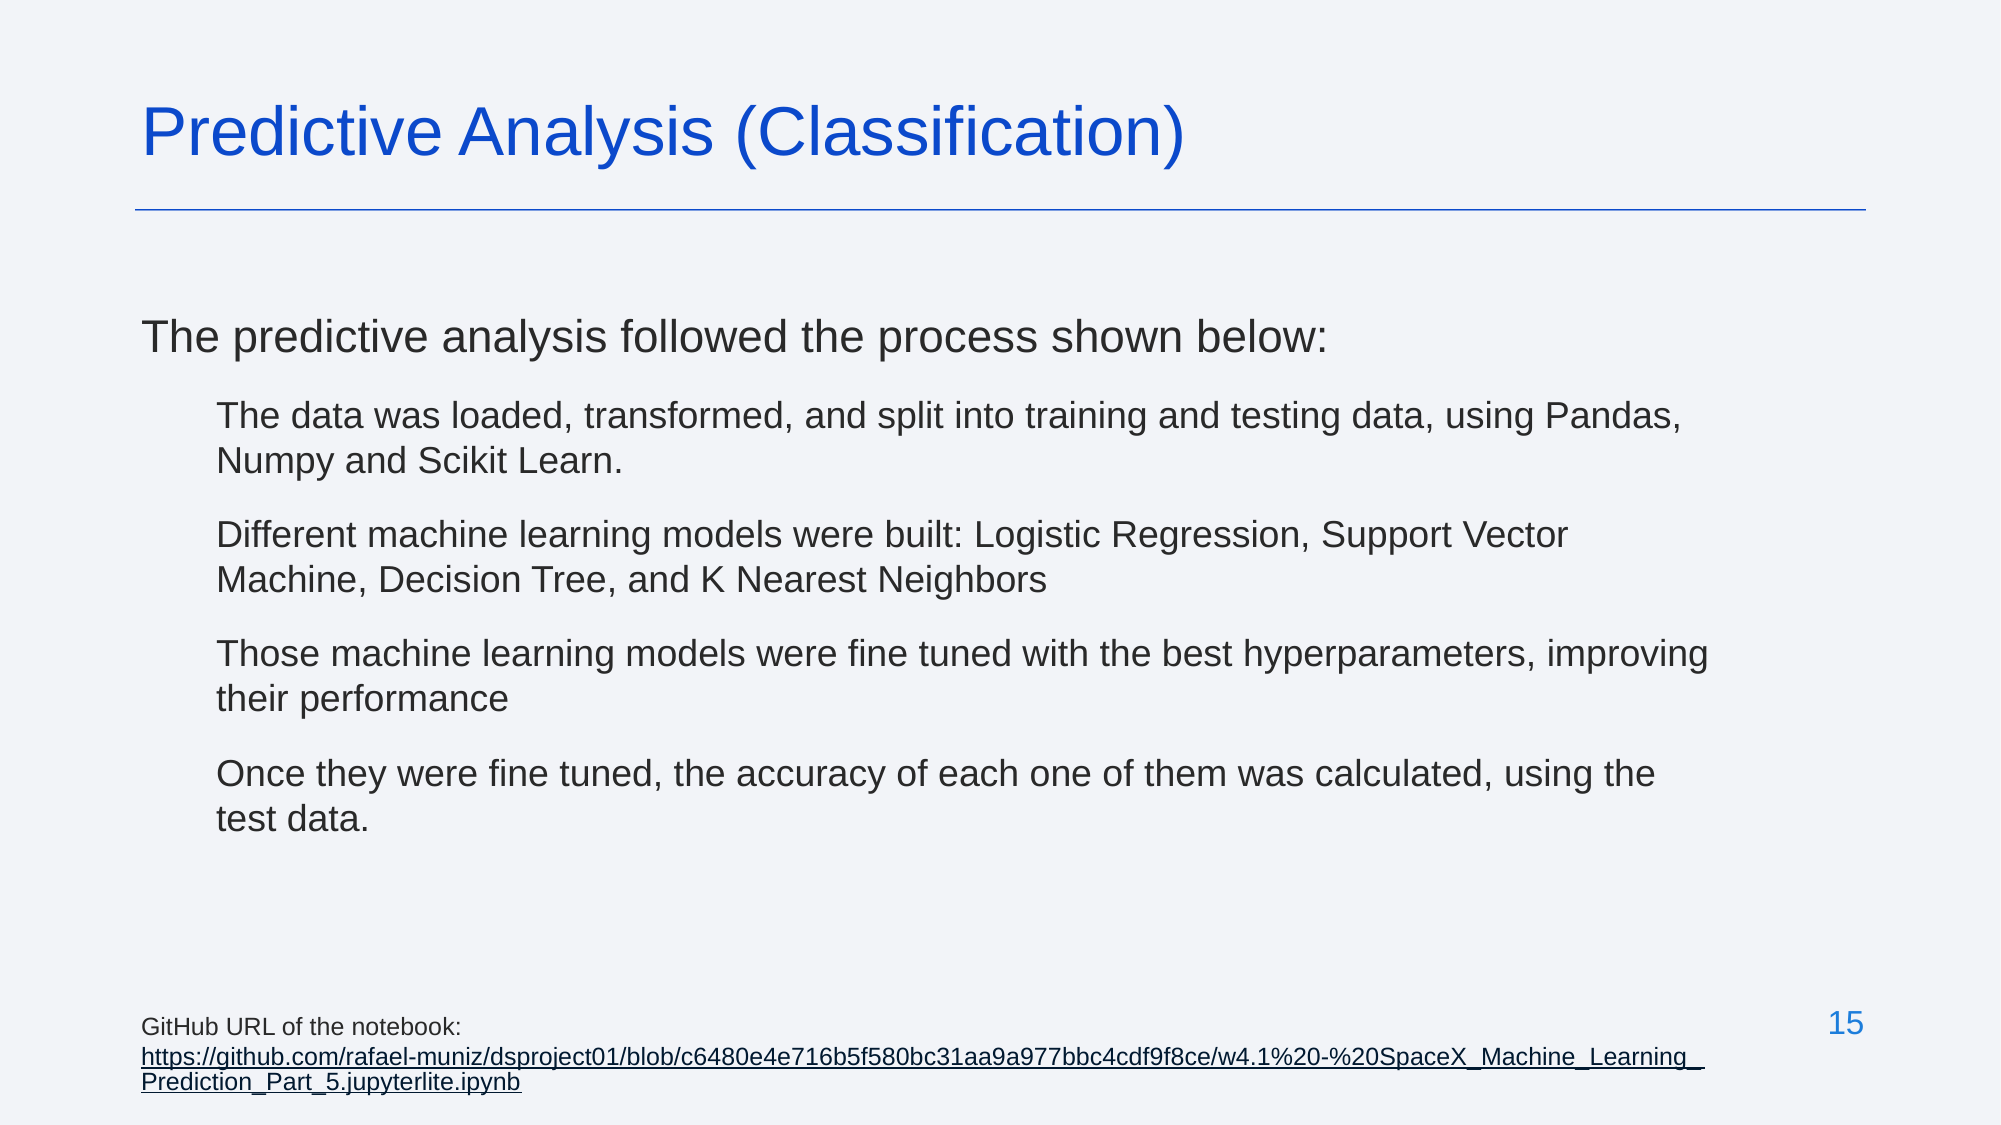

Predictive Analysis (Classification)
The predictive analysis followed the process shown below:
The data was loaded, transformed, and split into training and testing data, using Pandas, Numpy and Scikit Learn.
Different machine learning models were built: Logistic Regression, Support Vector Machine, Decision Tree, and K Nearest Neighbors
Those machine learning models were fine tuned with the best hyperparameters, improving their performance
Once they were fine tuned, the accuracy of each one of them was calculated, using the test data.

GitHub URL of the notebook: https://github.com/rafael-muniz/dsproject01/blob/c6480e4e716b5f580bc31aa9a977bbc4cdf9f8ce/w4.1%20-%20SpaceX_Machine_Learning_Prediction_Part_5.jupyterlite.ipynb

15